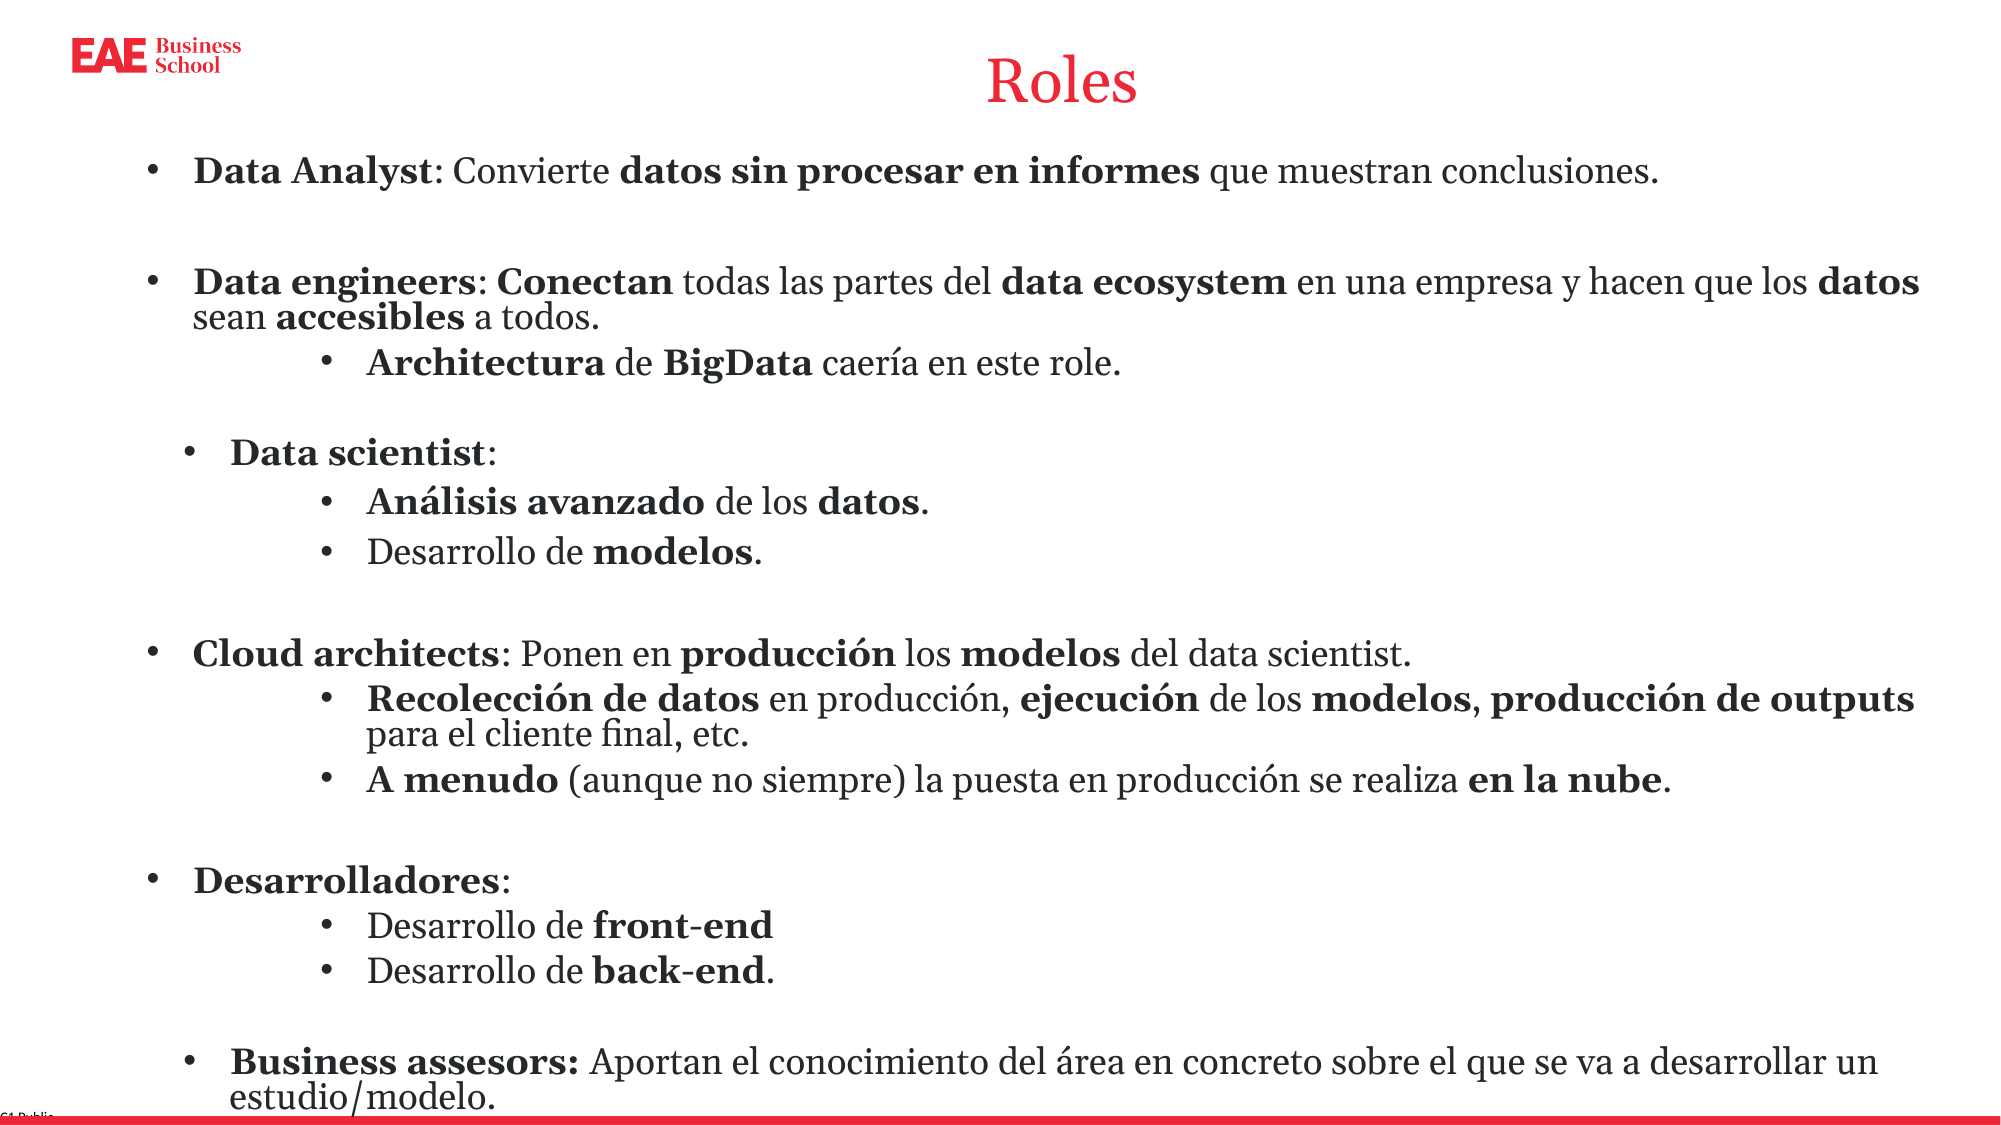

# Roles
Data Analyst: Convierte datos sin procesar en informes que muestran conclusiones.

Data engineers: Conectan todas las partes del data ecosystem en una empresa y hacen que los datos sean accesibles a todos.
Architectura de BigData caería en este role.

Data scientist:
Análisis avanzado de los datos.
Desarrollo de modelos.

Cloud architects: Ponen en producción los modelos del data scientist.
Recolección de datos en producción, ejecución de los modelos, producción de outputs para el cliente final, etc.
A menudo (aunque no siempre) la puesta en producción se realiza en la nube.

Desarrolladores:
Desarrollo de front-end
Desarrollo de back-end.

Business assesors: Aportan el conocimiento del área en concreto sobre el que se va a desarrollar un estudio/modelo.